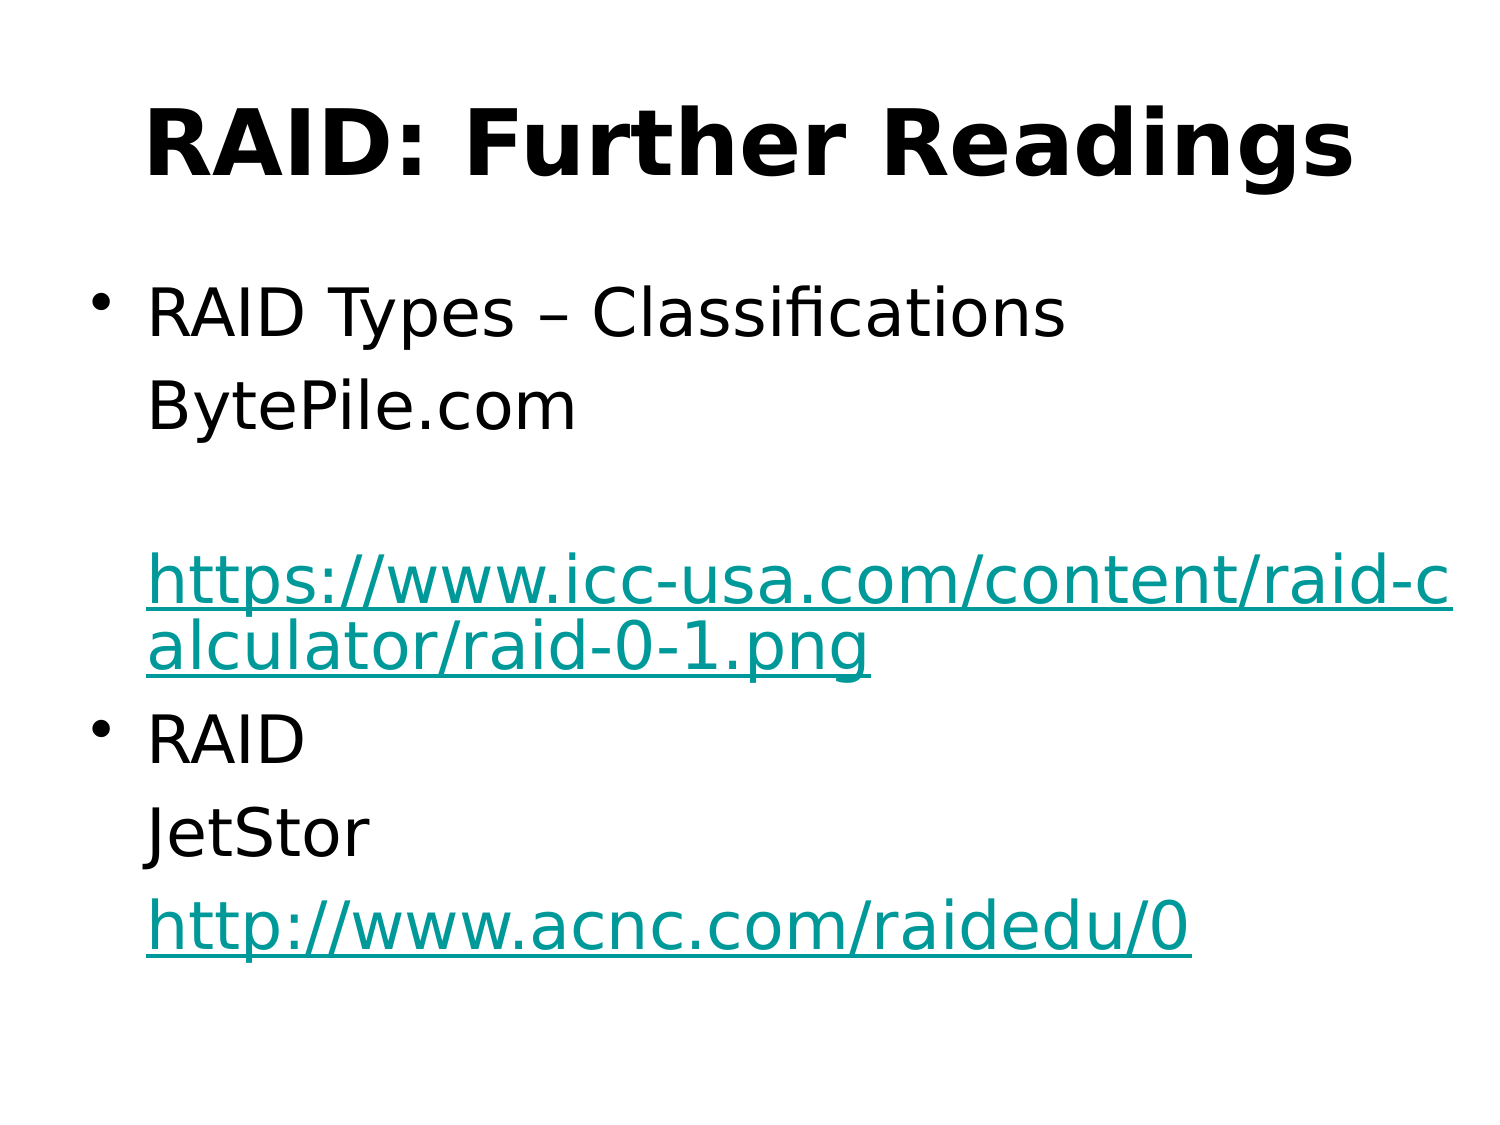

# RAID: Further Readings
RAID Types – Classifications
	BytePile.com
	https://www.icc-usa.com/content/raid-calculator/raid-0-1.png
RAID
	JetStor
	http://www.acnc.com/raidedu/0